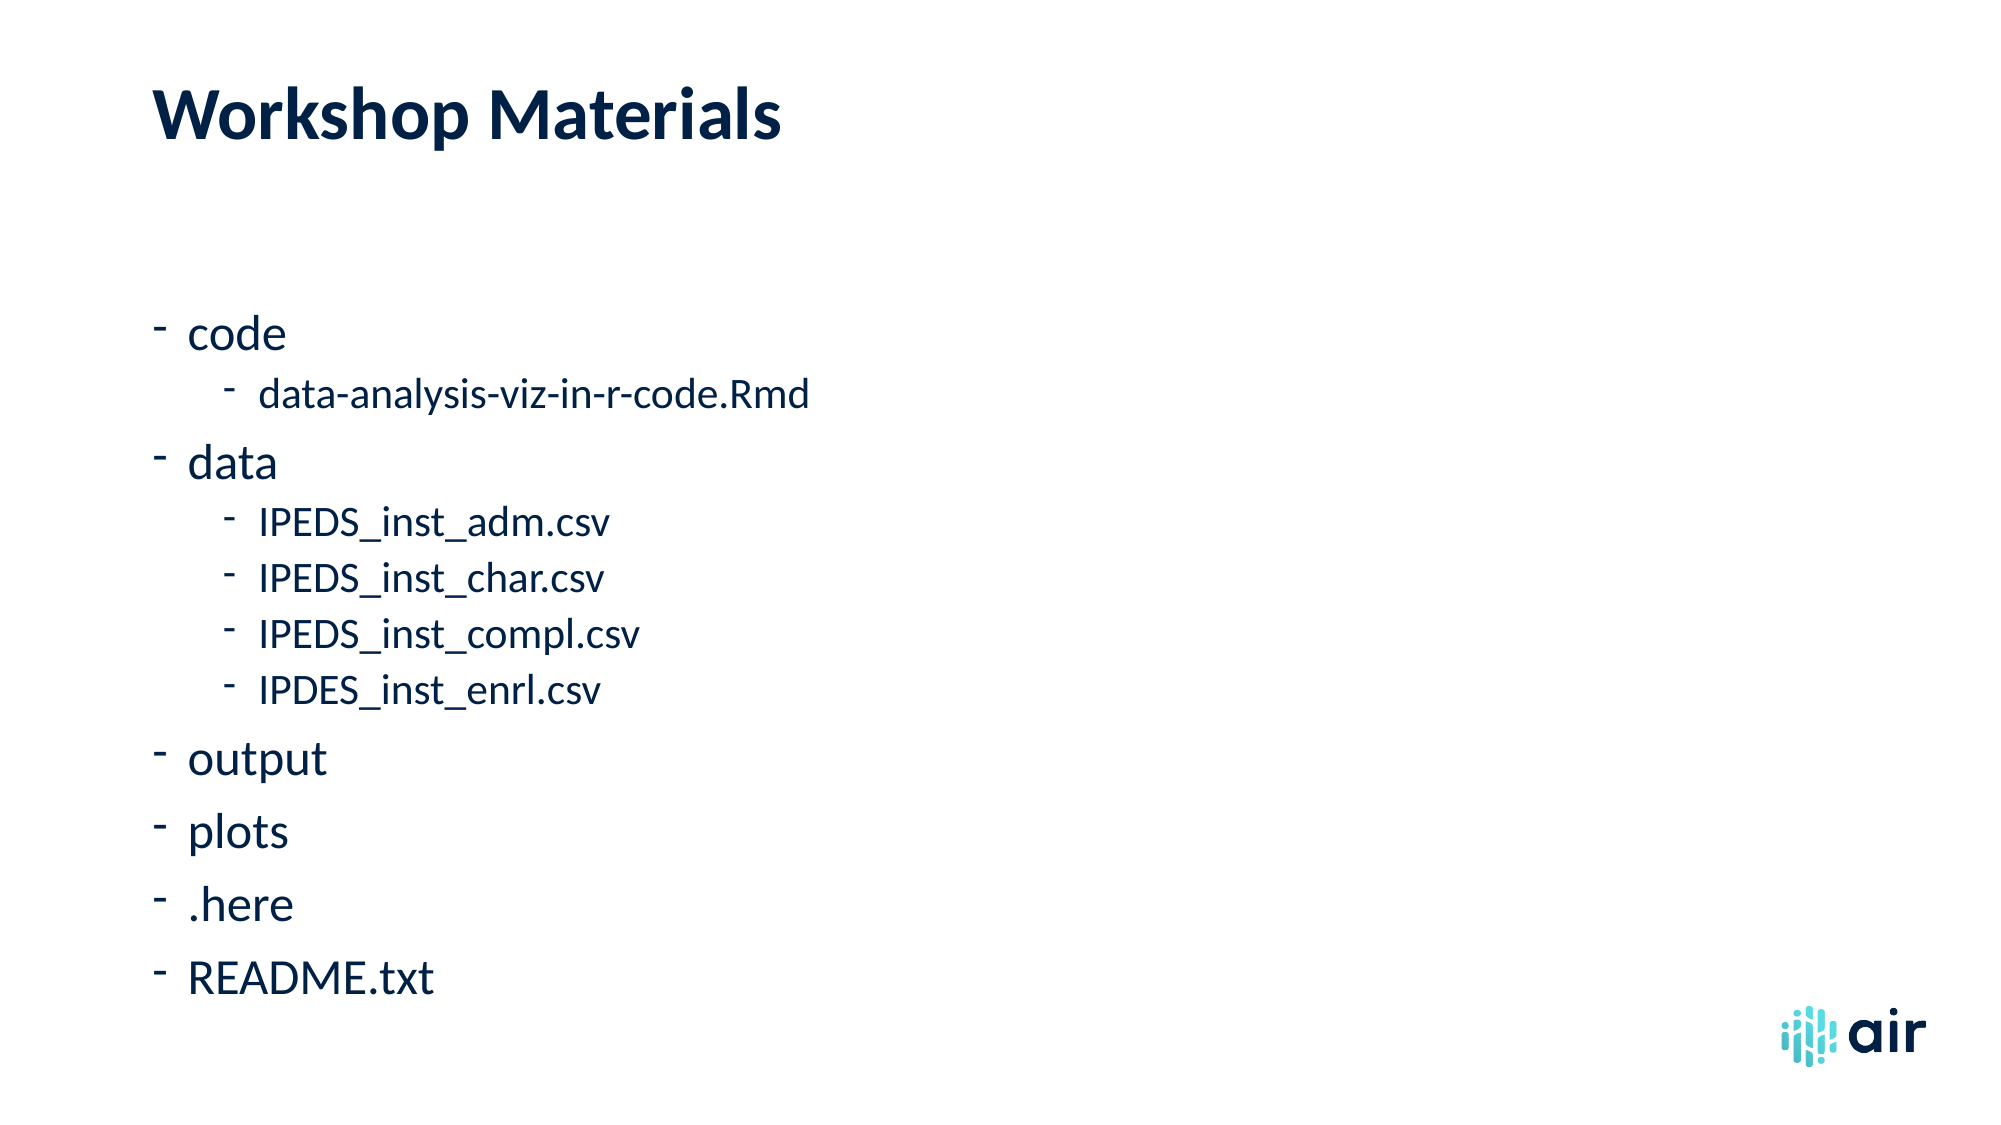

# Workshop Materials
code
data-analysis-viz-in-r-code.Rmd
data
IPEDS_inst_adm.csv
IPEDS_inst_char.csv
IPEDS_inst_compl.csv
IPDES_inst_enrl.csv
output
plots
.here
README.txt